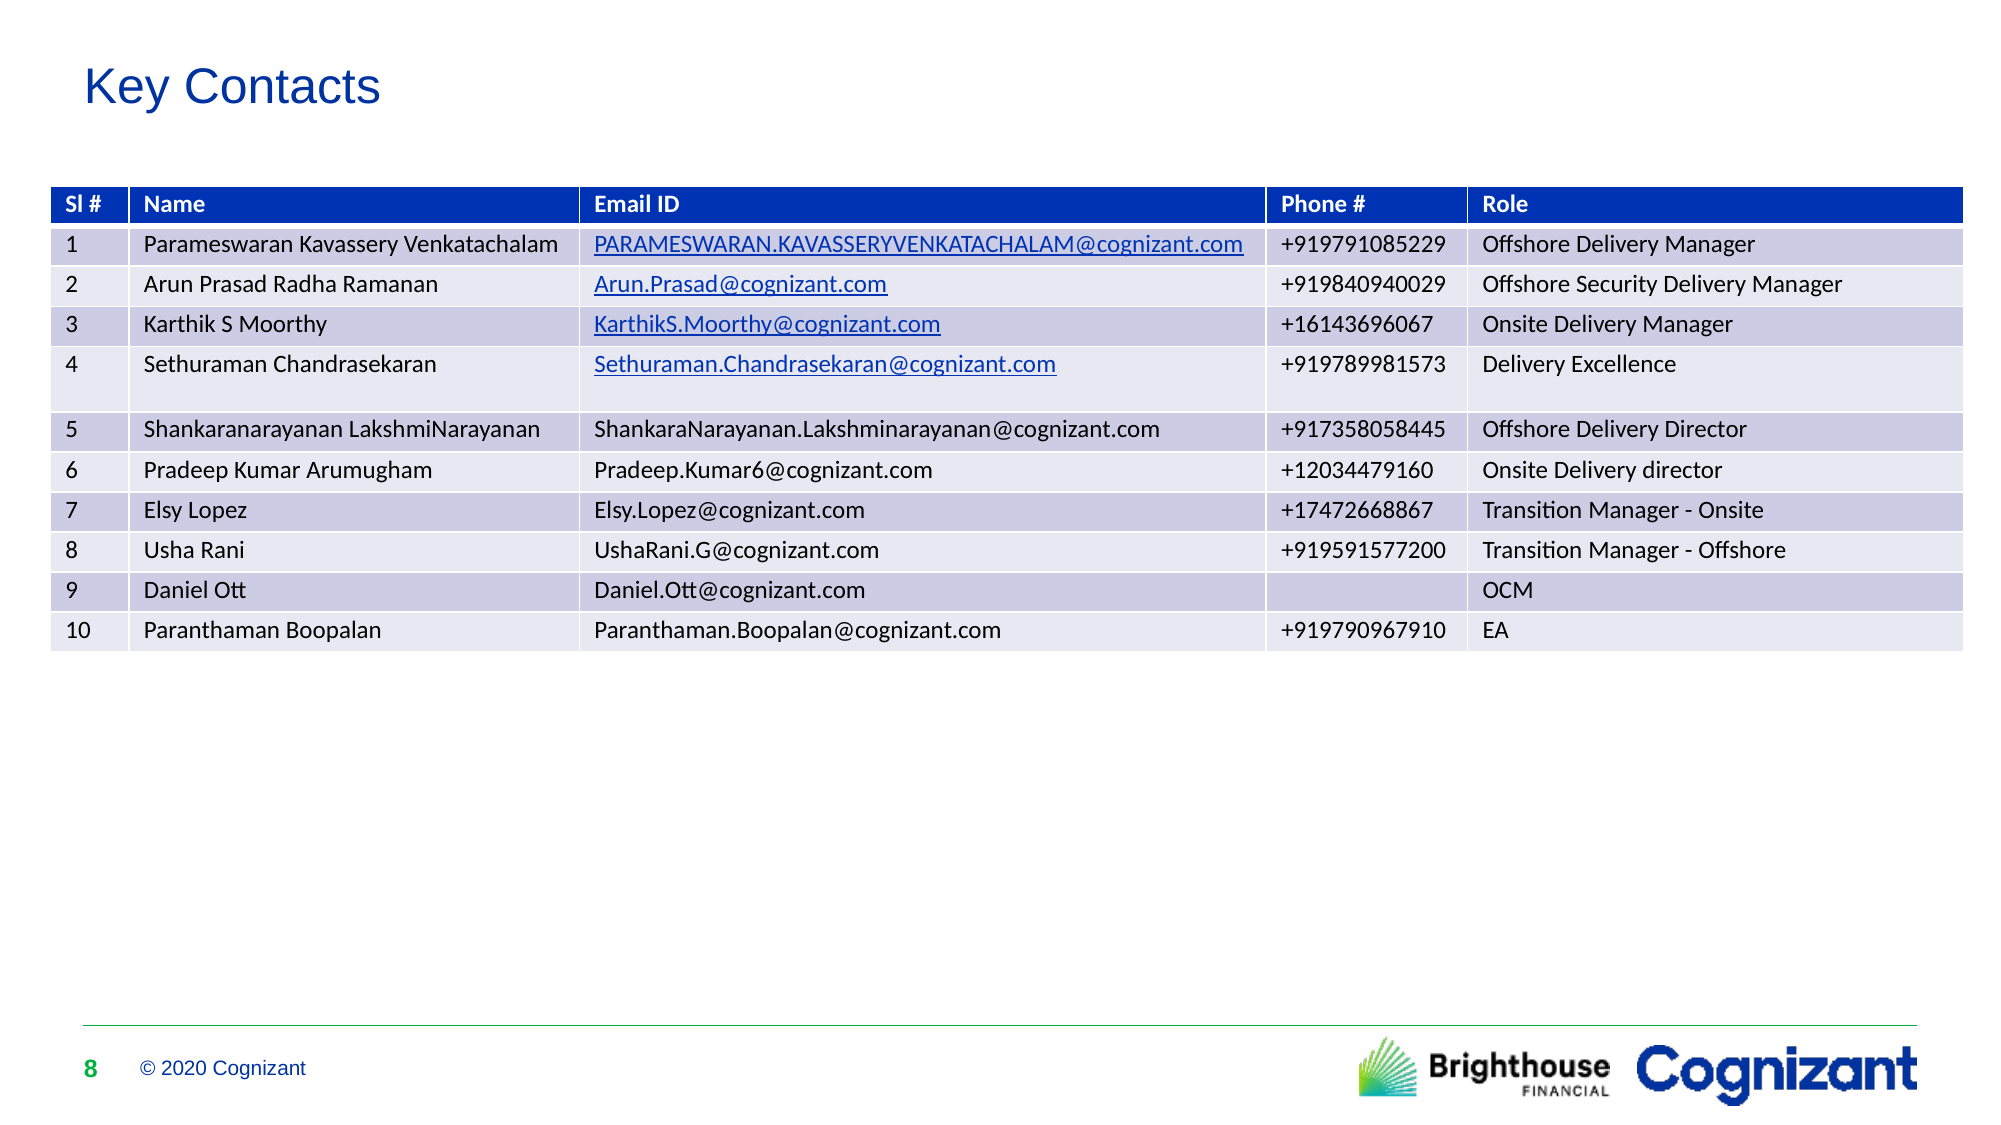

# Key Contacts
| Sl # | Name | Email ID | Phone # | Role |
| --- | --- | --- | --- | --- |
| 1 | Parameswaran Kavassery Venkatachalam | PARAMESWARAN.KAVASSERYVENKATACHALAM@cognizant.com | +919791085229 | Offshore Delivery Manager |
| 2 | Arun Prasad Radha Ramanan | Arun.Prasad@cognizant.com | +919840940029 | Offshore Security Delivery Manager |
| 3 | Karthik S Moorthy | KarthikS.Moorthy@cognizant.com | +16143696067 | Onsite Delivery Manager |
| 4 | Sethuraman Chandrasekaran | Sethuraman.Chandrasekaran@cognizant.com | +919789981573 | Delivery Excellence |
| 5 | Shankaranarayanan LakshmiNarayanan | ShankaraNarayanan.Lakshminarayanan@cognizant.com | +917358058445 | Offshore Delivery Director |
| 6 | Pradeep Kumar Arumugham | Pradeep.Kumar6@cognizant.com | +12034479160 | Onsite Delivery director |
| 7 | Elsy Lopez | Elsy.Lopez@cognizant.com | +17472668867 | Transition Manager - Onsite |
| 8 | Usha Rani | UshaRani.G@cognizant.com | +919591577200 | Transition Manager - Offshore |
| 9 | Daniel Ott | Daniel.Ott@cognizant.com |  | OCM |
| 10 | Paranthaman Boopalan | Paranthaman.Boopalan@cognizant.com | +919790967910 | EA |
8
© 2020 Cognizant